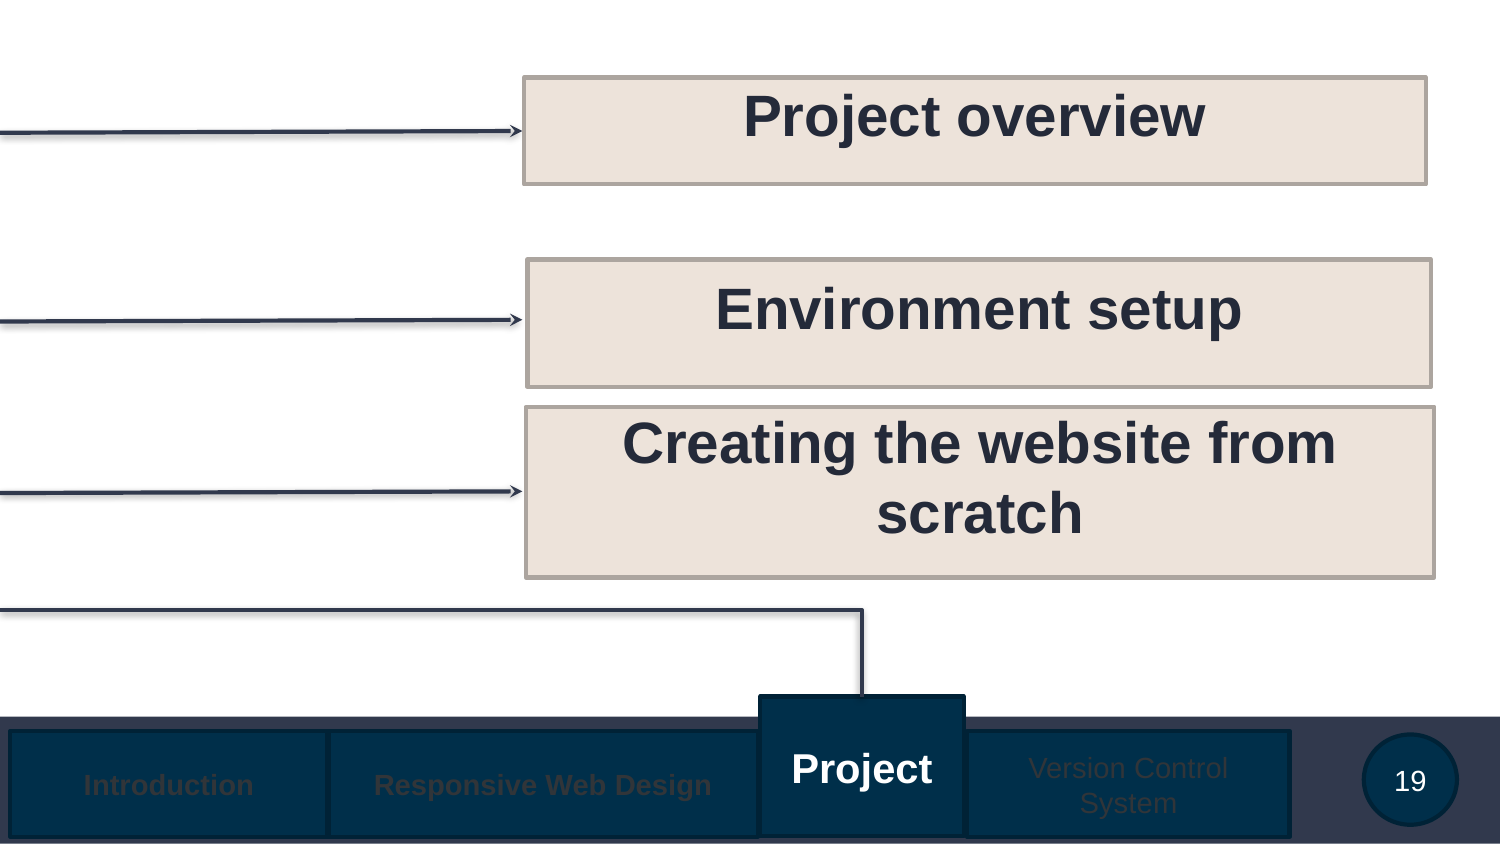

Project overview

Environment setup

Creating the website from scratch

Project
Responsive Web Design
Introduction
Version Control System
19